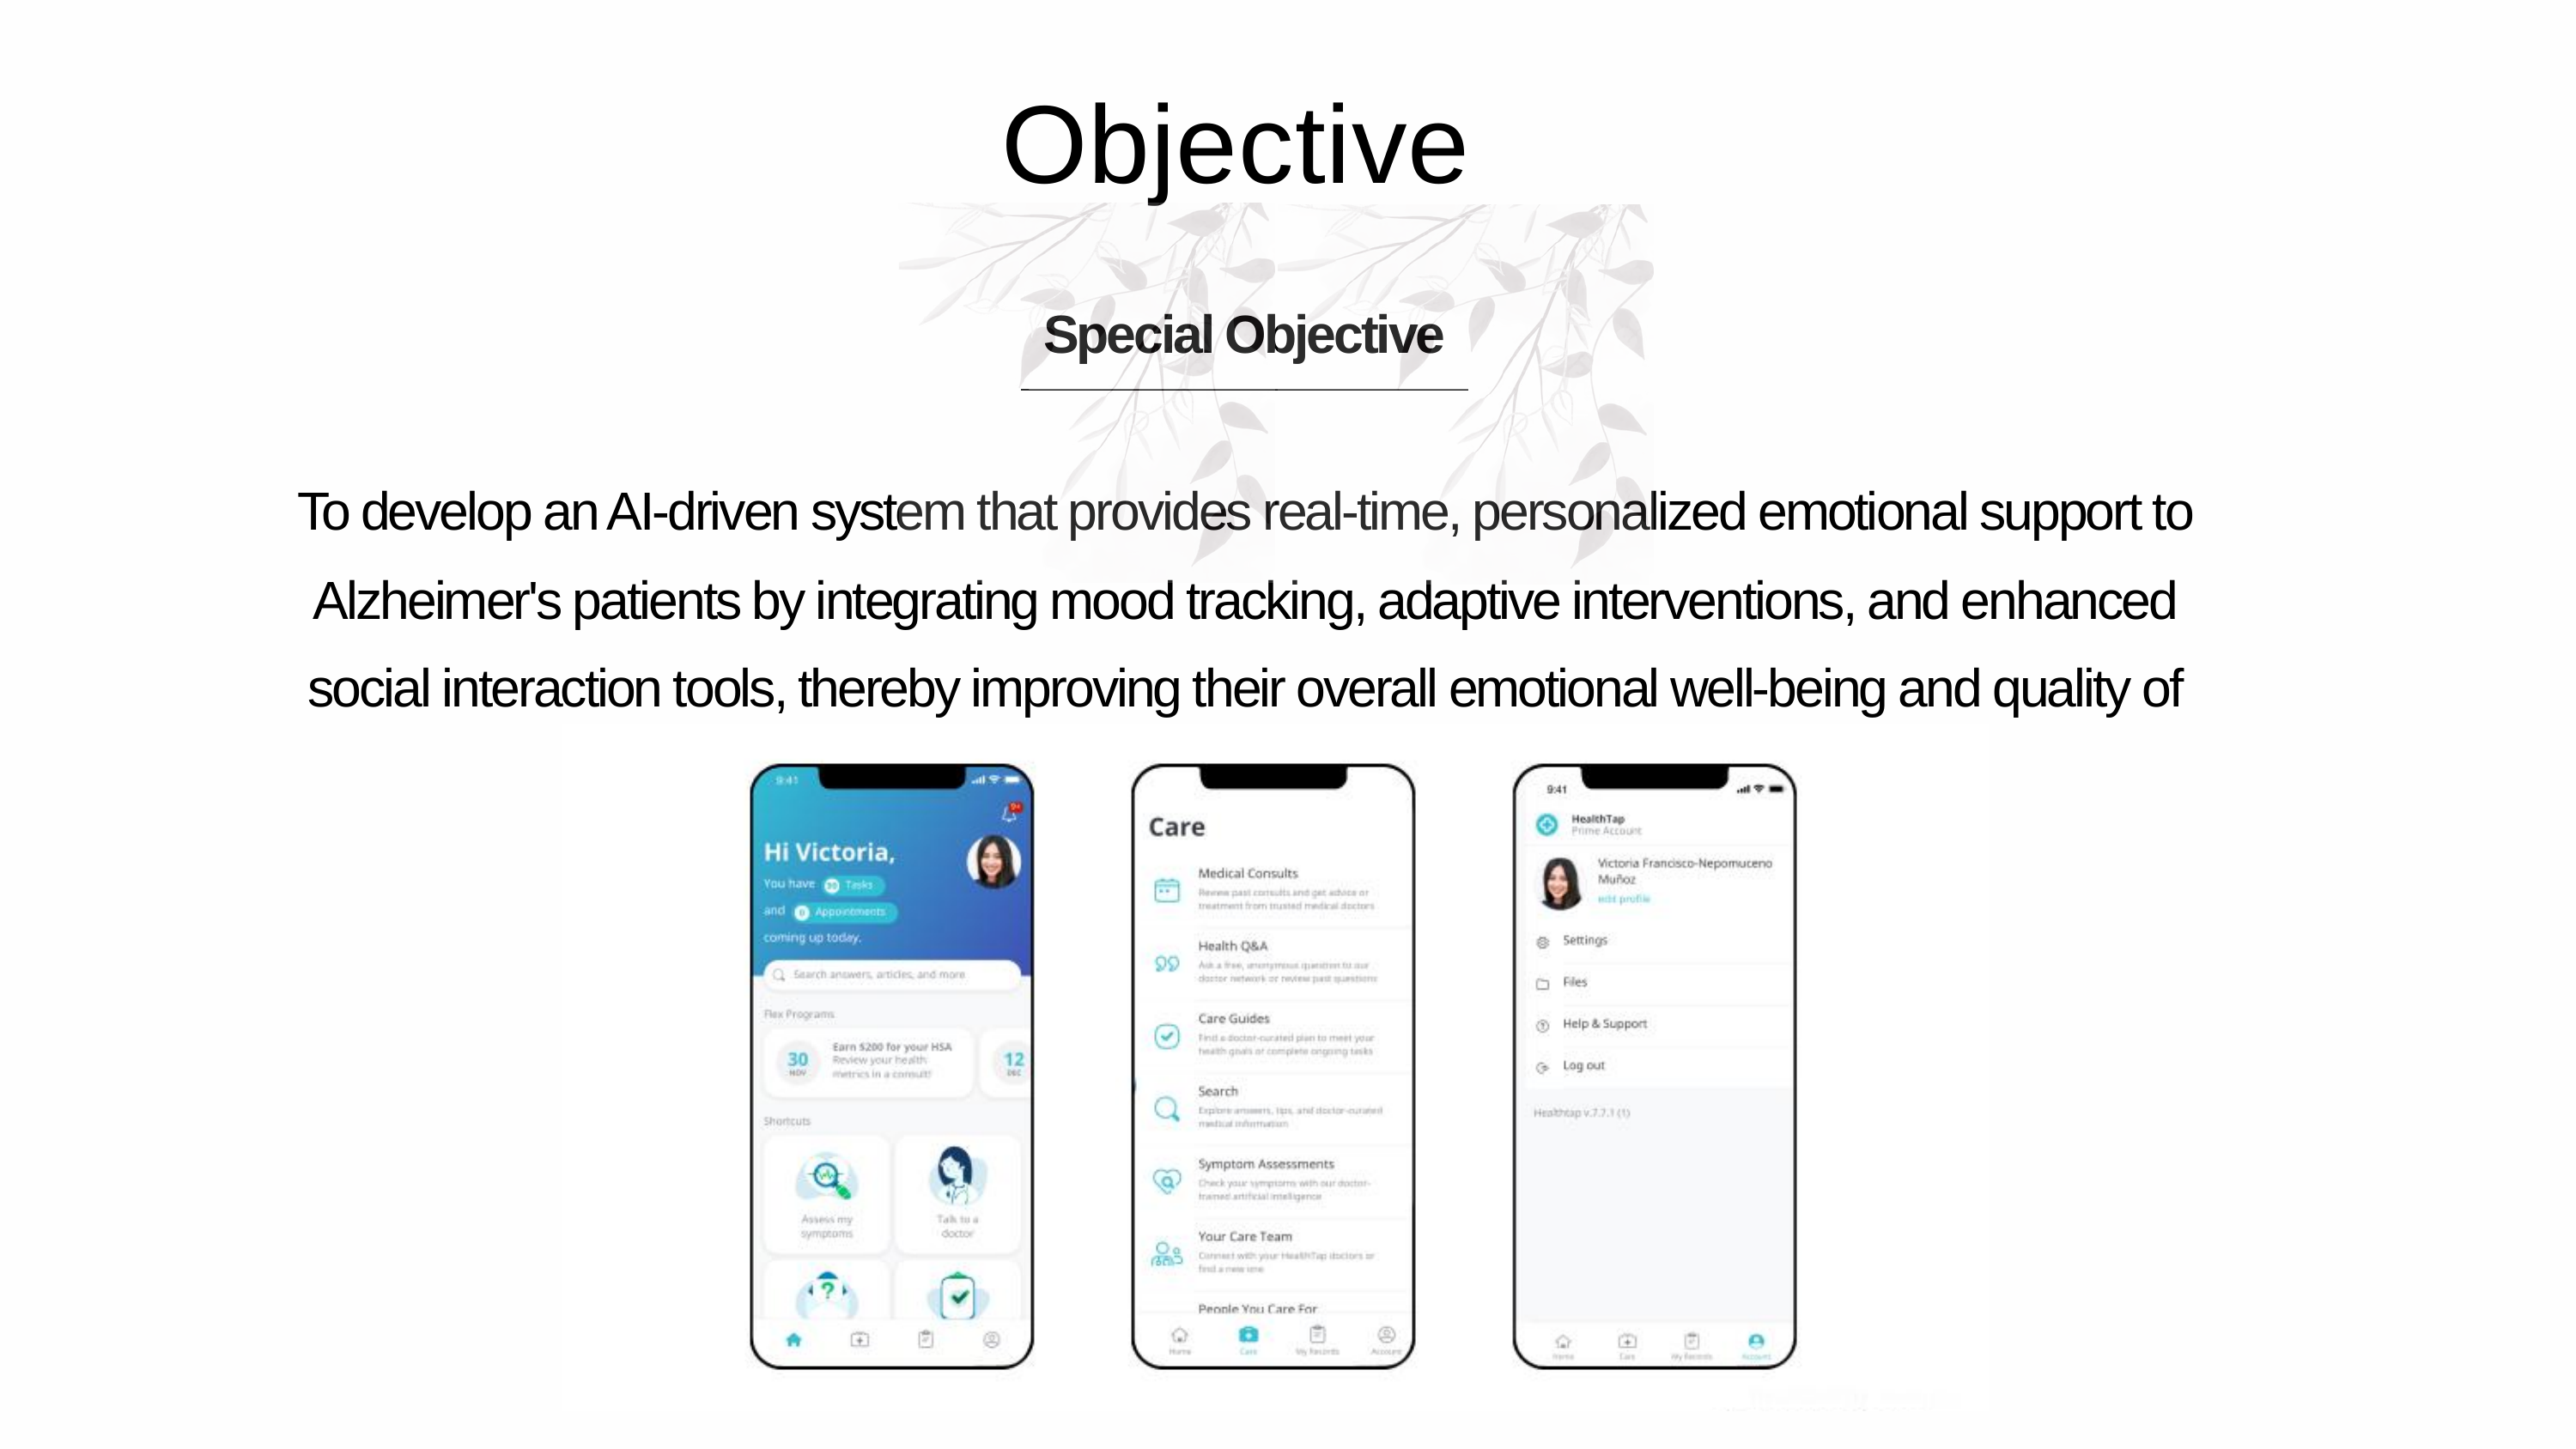

Objective

Special Objective

To develop an AI-driven system that provides real-time, personalized emotional support to Alzheimer's patients by integrating mood tracking, adaptive interventions, and enhanced social interaction tools, thereby improving their overall emotional well-being and quality of life.